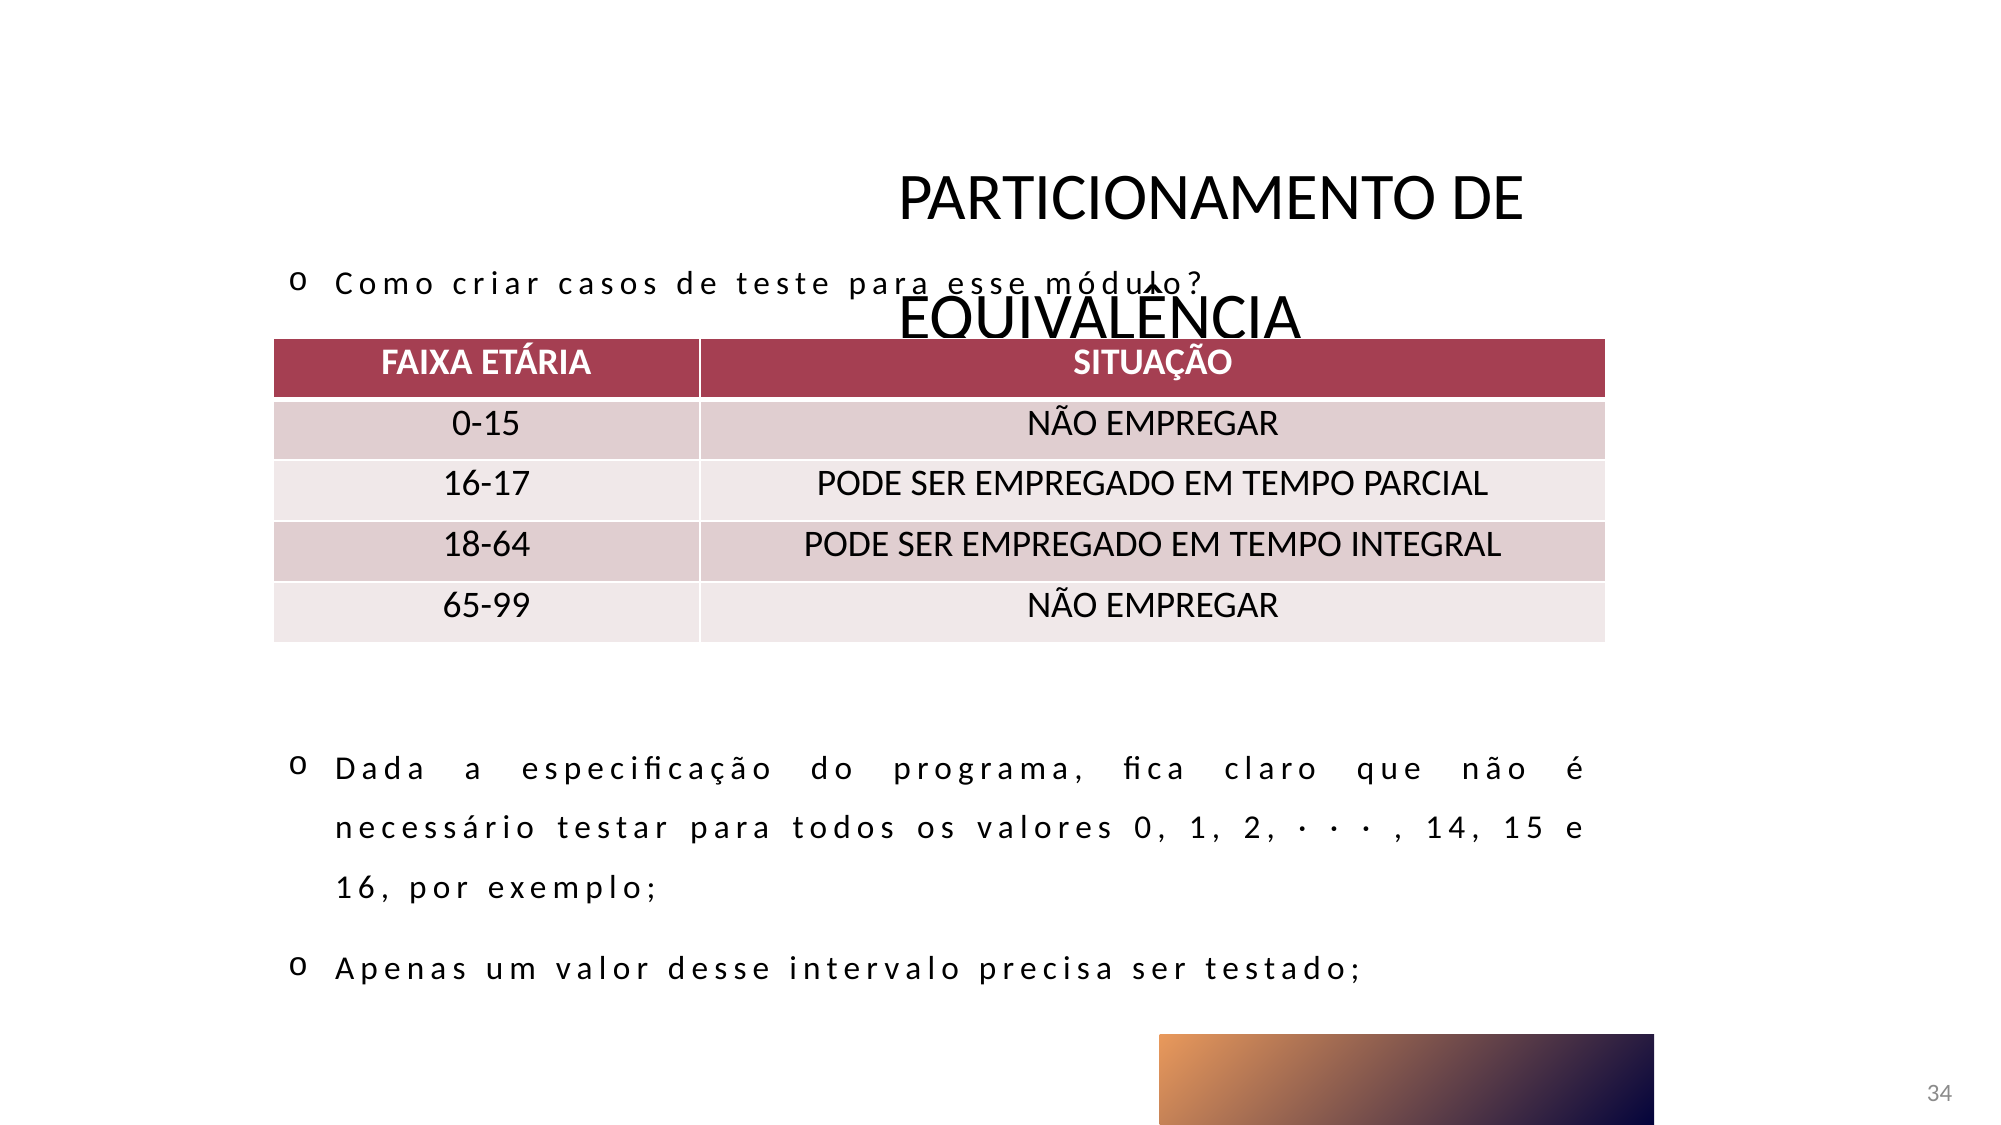

# Particionamento de Equivalência
Como criar casos de teste para esse módulo?

Dada a especificação do programa, fica claro que não é necessário testar para todos os valores 0, 1, 2, · · · , 14, 15 e 16, por exemplo;
Apenas um valor desse intervalo precisa ser testado;

| FAIXA ETÁRIA | SITUAÇÃO |
| --- | --- |
| 0-15 | NÃO EMPREGAR |
| 16-17 | PODE SER EMPREGADO EM TEMPO PARCIAL |
| 18-64 | PODE SER EMPREGADO EM TEMPO INTEGRAL |
| 65-99 | NÃO EMPREGAR |
34